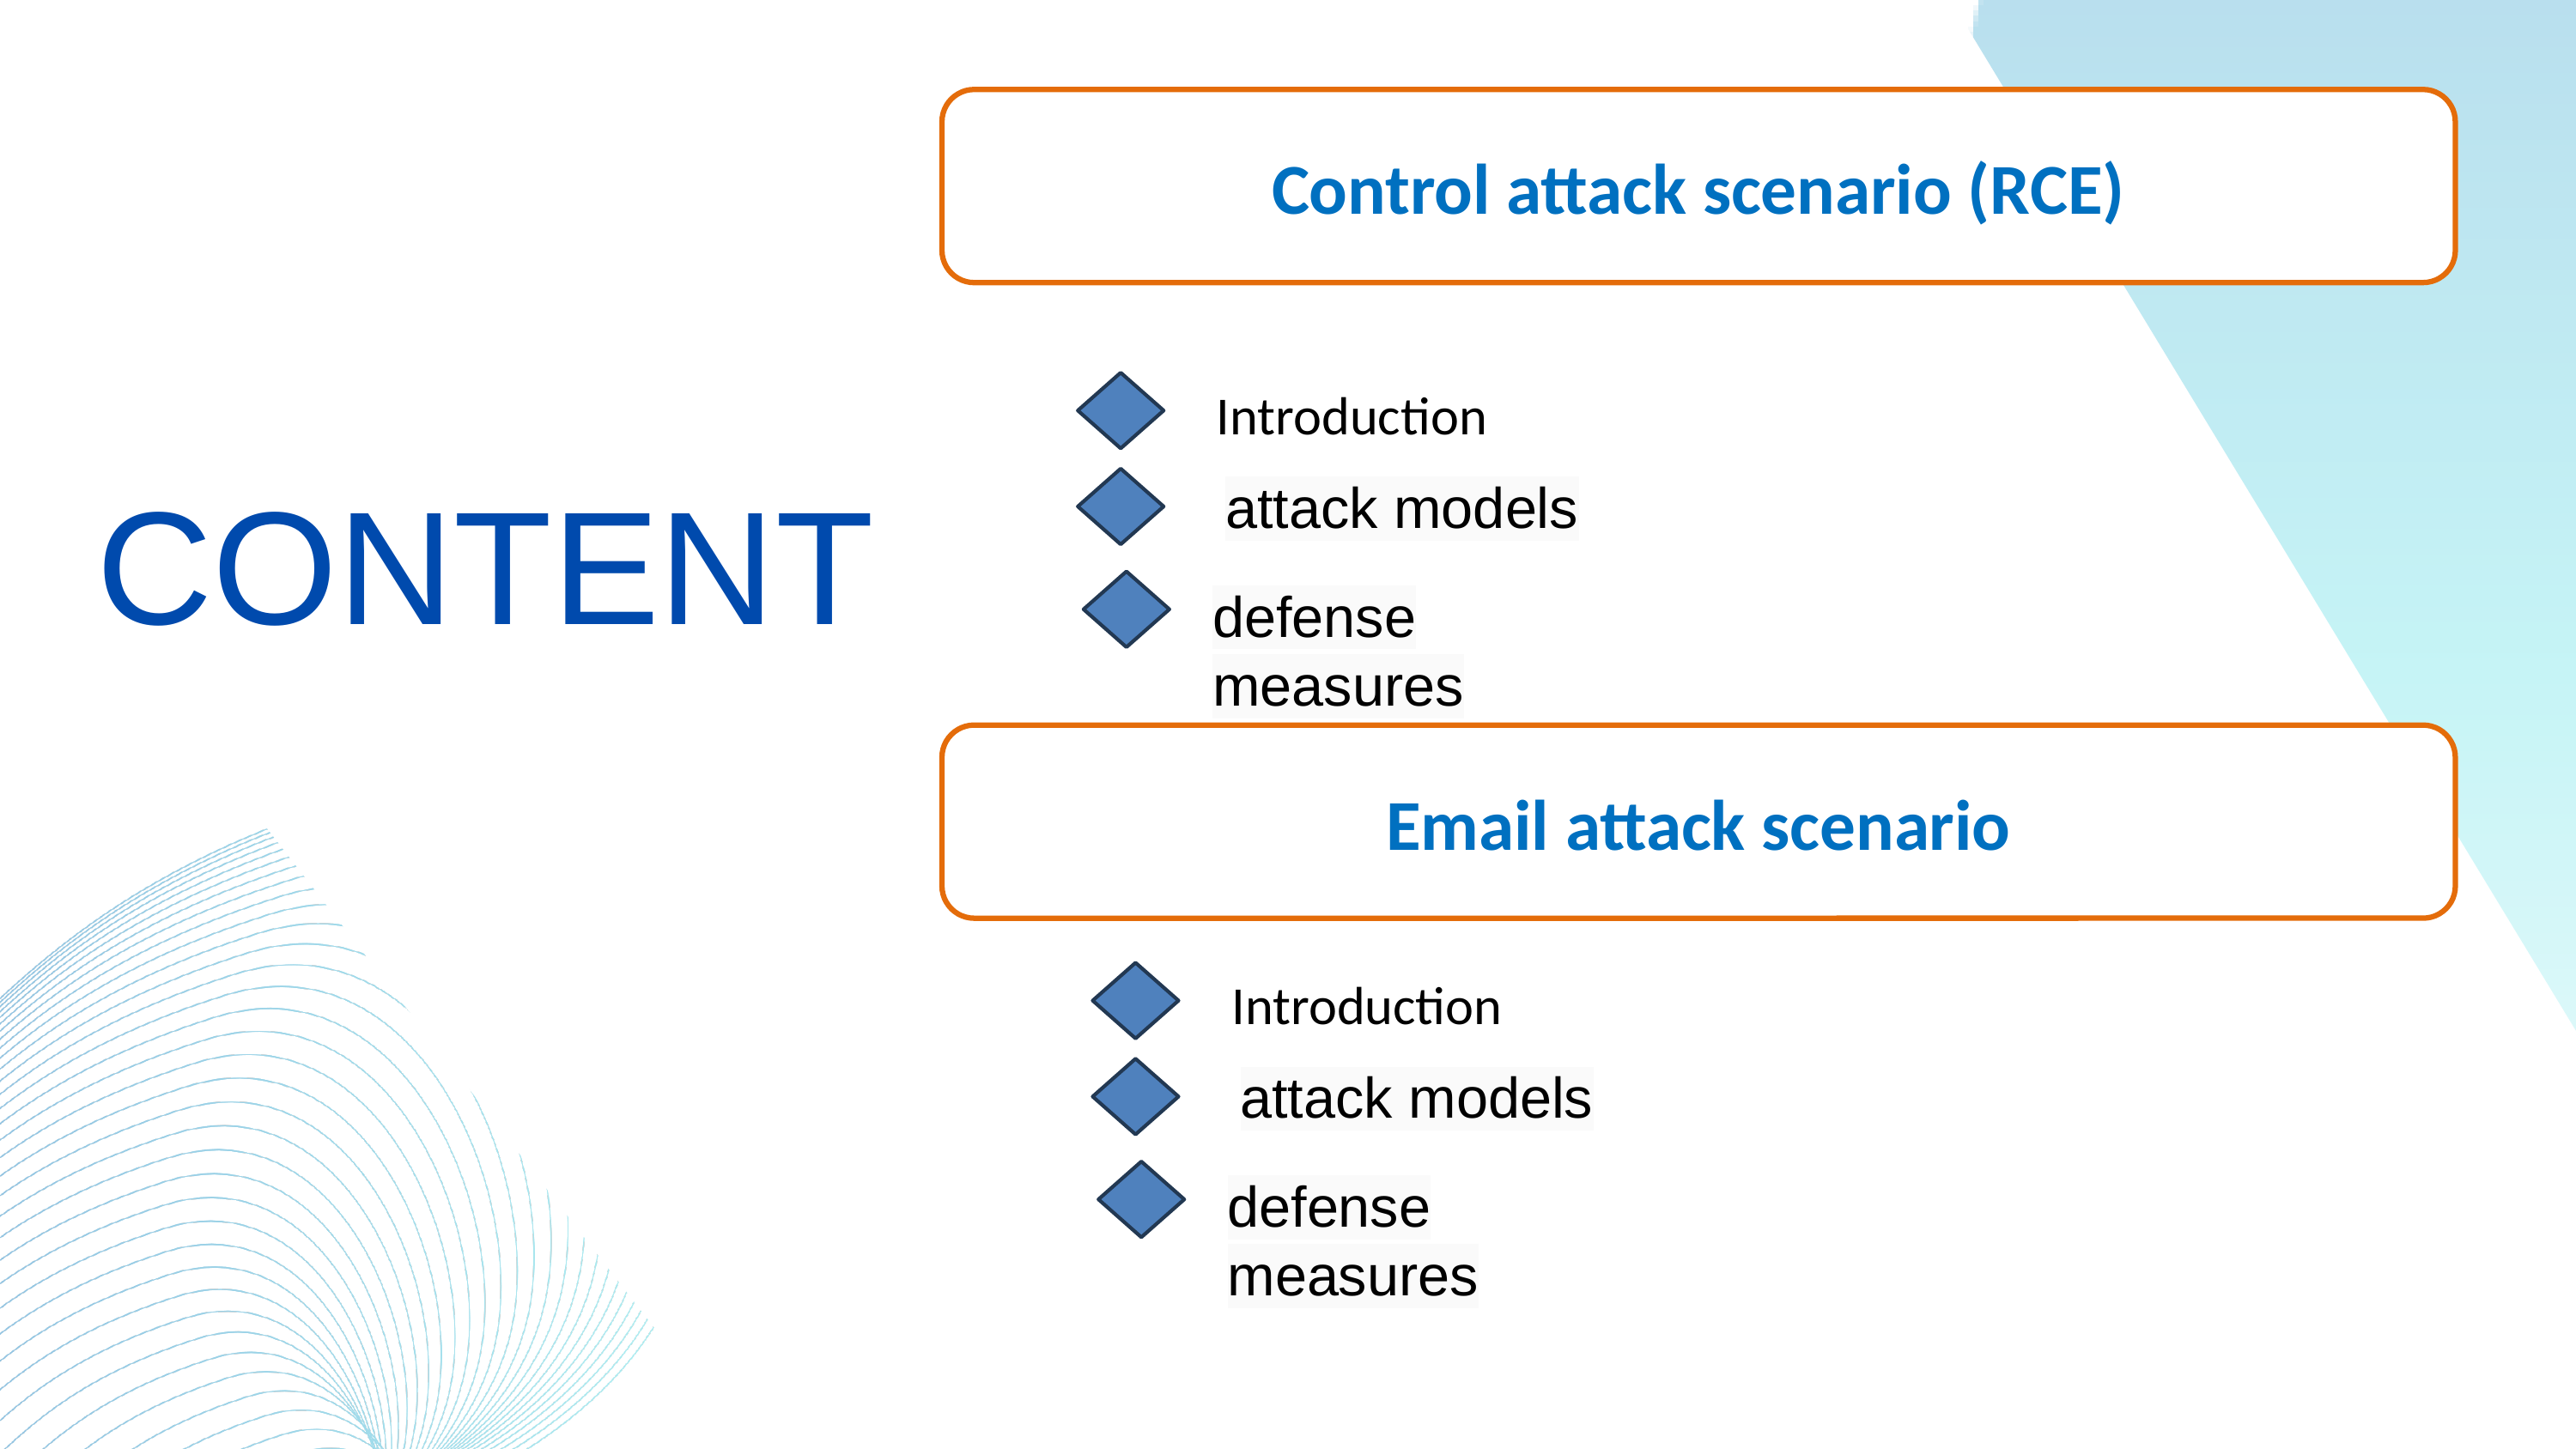

Control attack scenario (RCE)

Introduction
attack models

CONTENT

defense measures
Email attack scenario

Introduction

attack models

defense measures